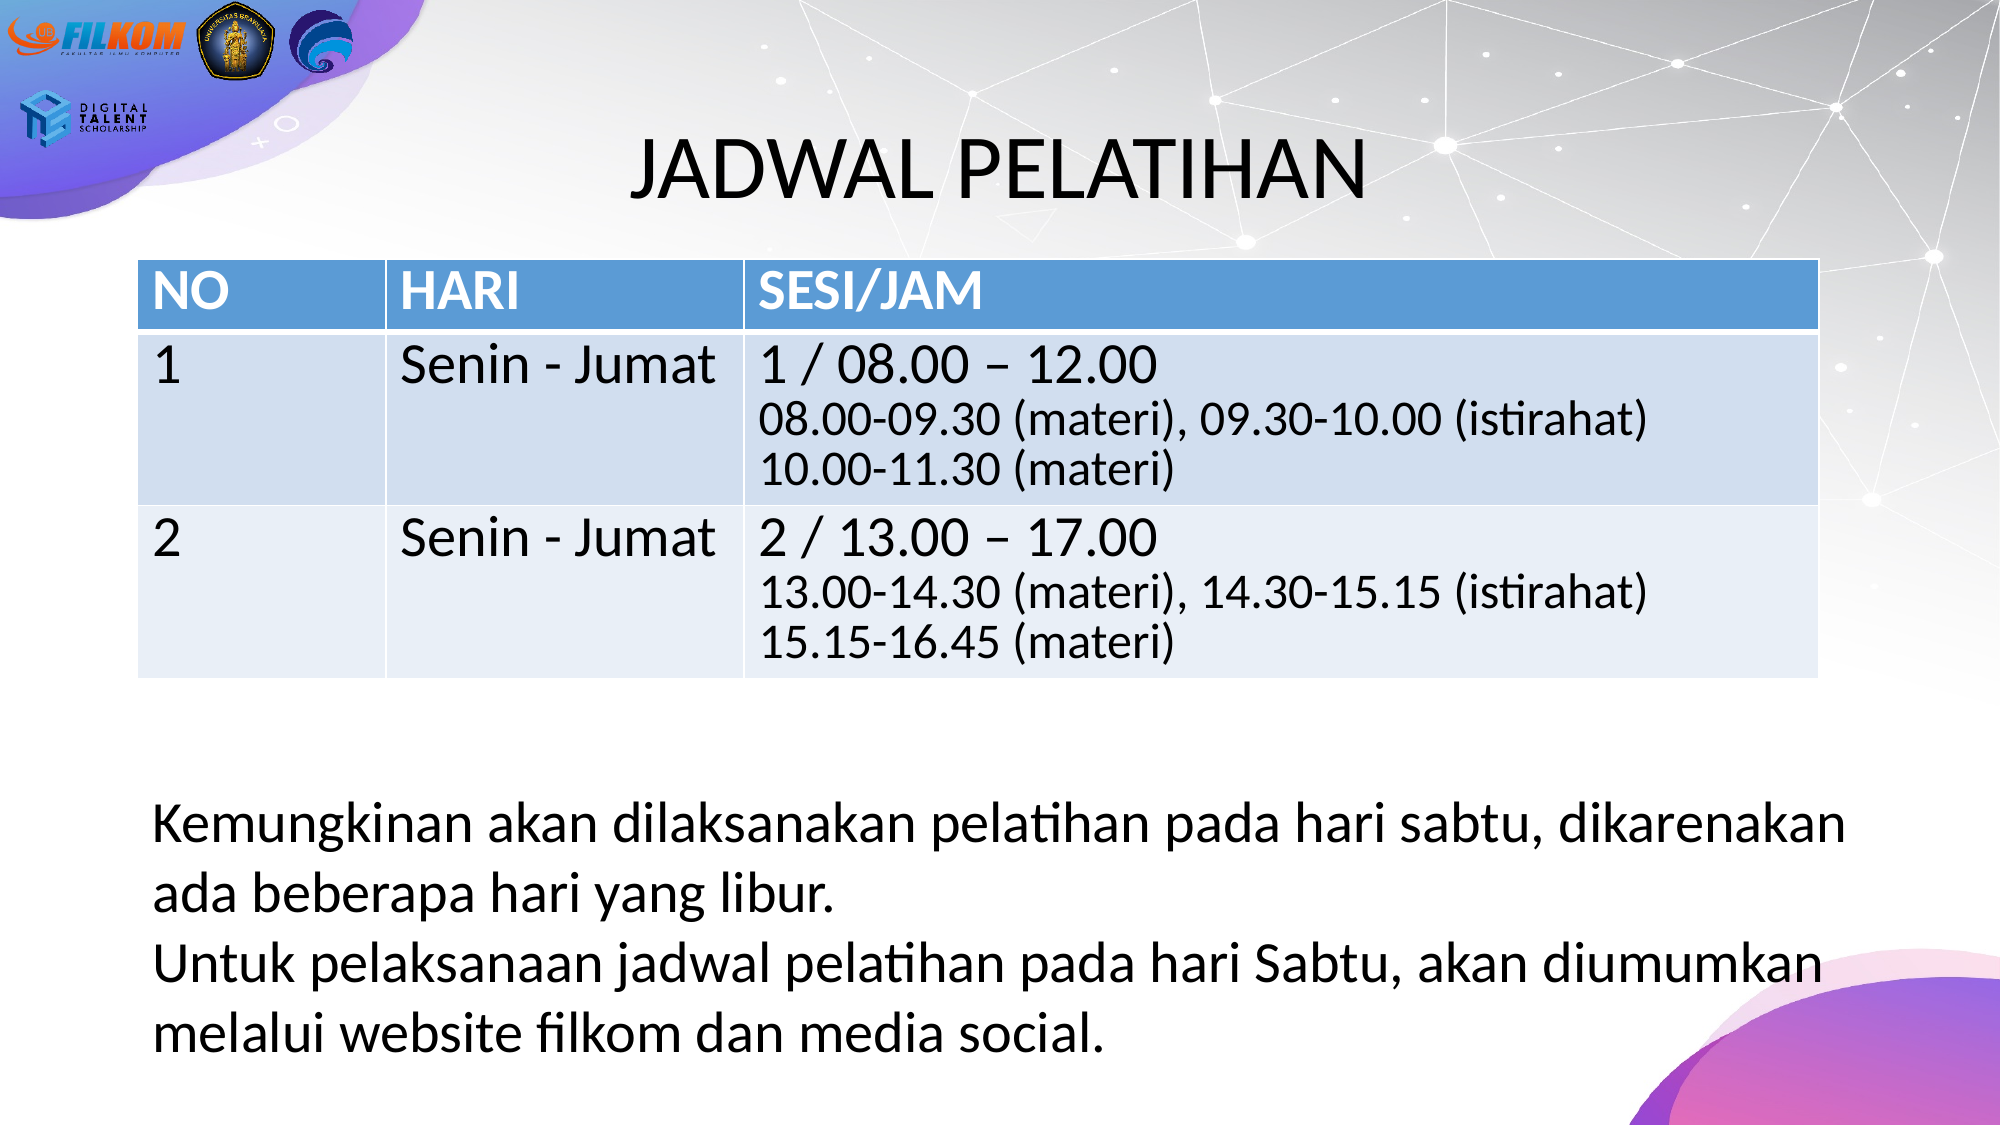

# JADWAL PELATIHAN
| NO | HARI | SESI/JAM |
| --- | --- | --- |
| 1 | Senin - Jumat | 1 / 08.00 – 12.00 08.00-09.30 (materi), 09.30-10.00 (istirahat) 10.00-11.30 (materi) |
| 2 | Senin - Jumat | 2 / 13.00 – 17.00 13.00-14.30 (materi), 14.30-15.15 (istirahat) 15.15-16.45 (materi) |
Kemungkinan akan dilaksanakan pelatihan pada hari sabtu, dikarenakan ada beberapa hari yang libur.
Untuk pelaksanaan jadwal pelatihan pada hari Sabtu, akan diumumkan melalui website filkom dan media social.